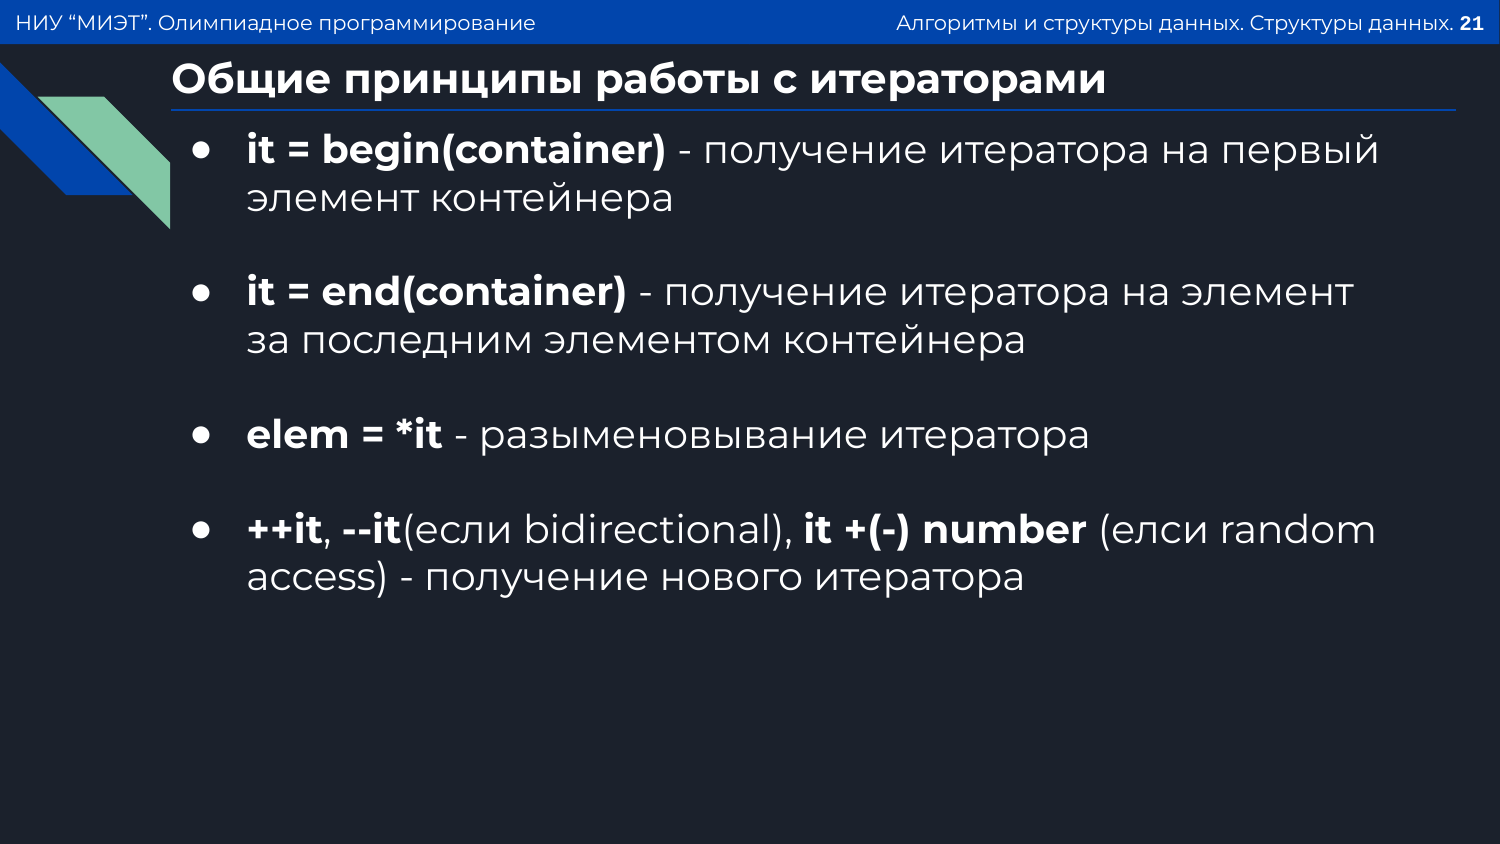

# Общие принципы работы с итераторами
it = begin(container) - получение итератора на первый элемент контейнера

it = end(container) - получение итератора на элемент за последним элементом контейнера

elem = *it - разыменовывание итератора

++it, --it(если bidirectional), it +(-) number (елси random access) - получение нового итератора